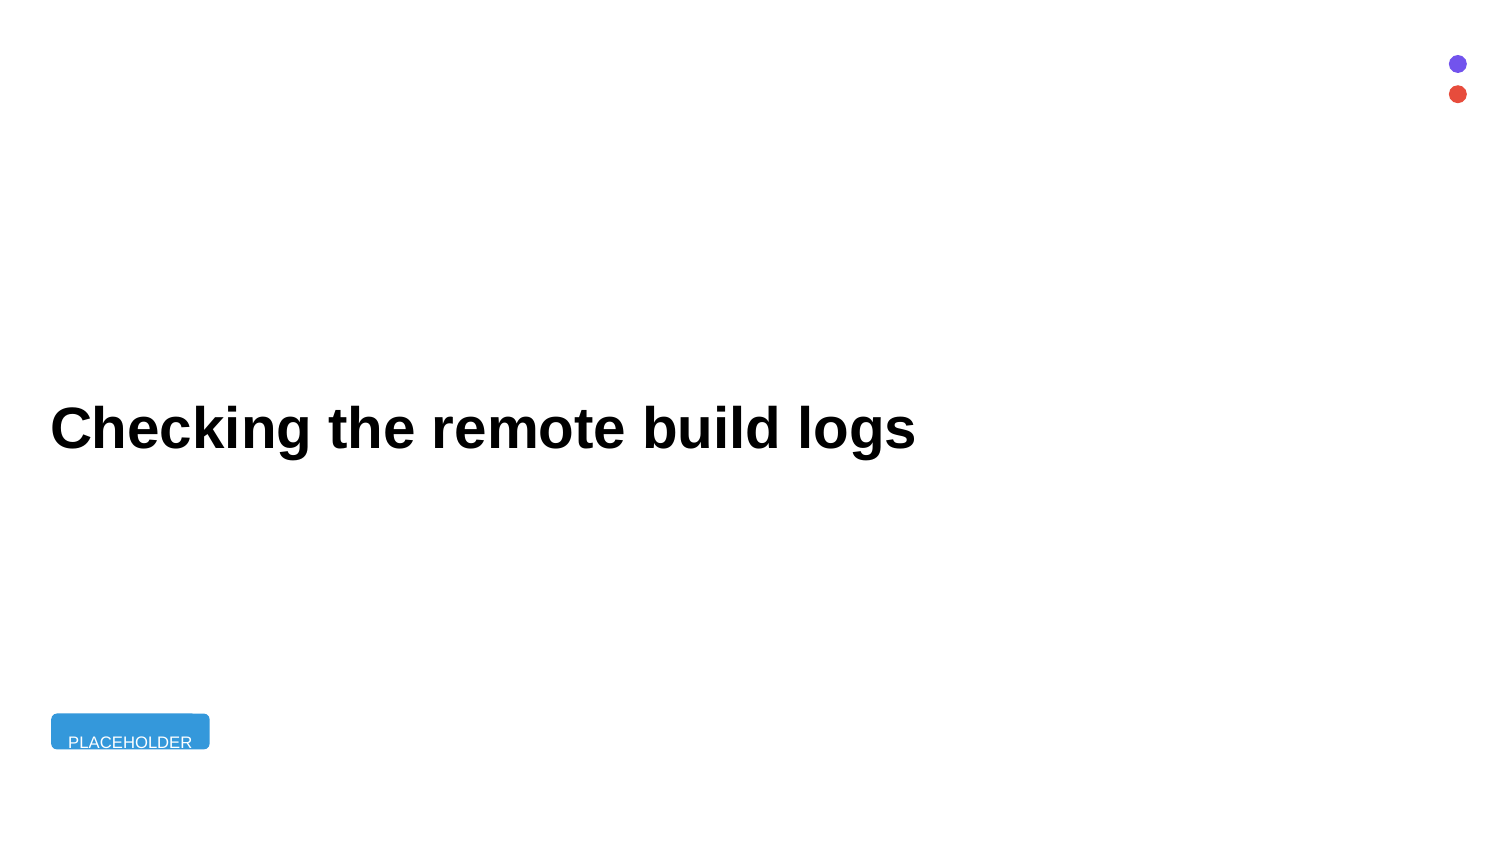

# Checking the remote build logs
  PLACEHOLDER